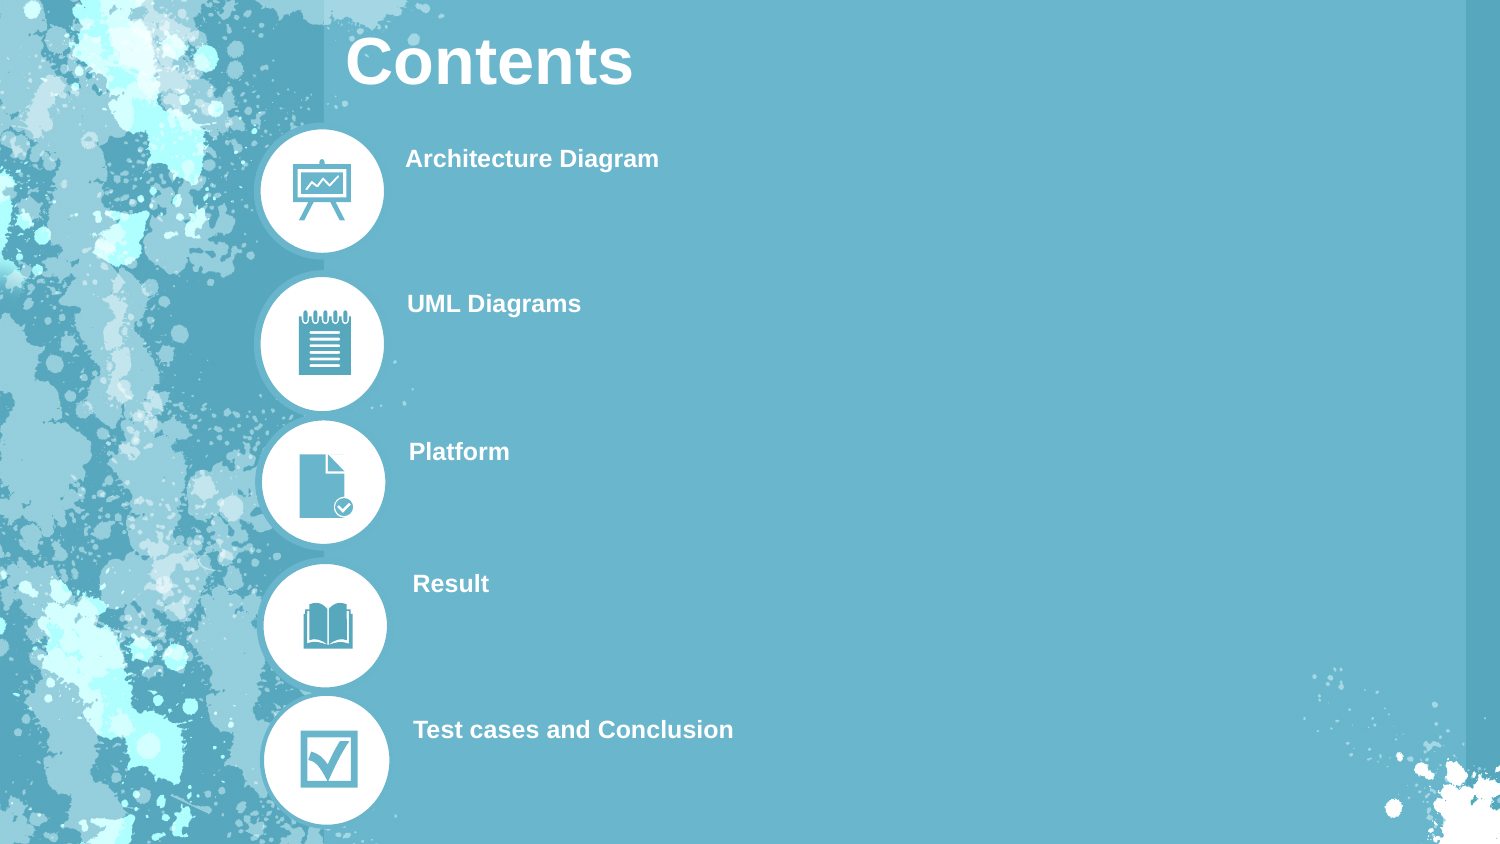

Contents

Architecture Diagram

UML Diagrams

Platform

Result

Test cases and Conclusion